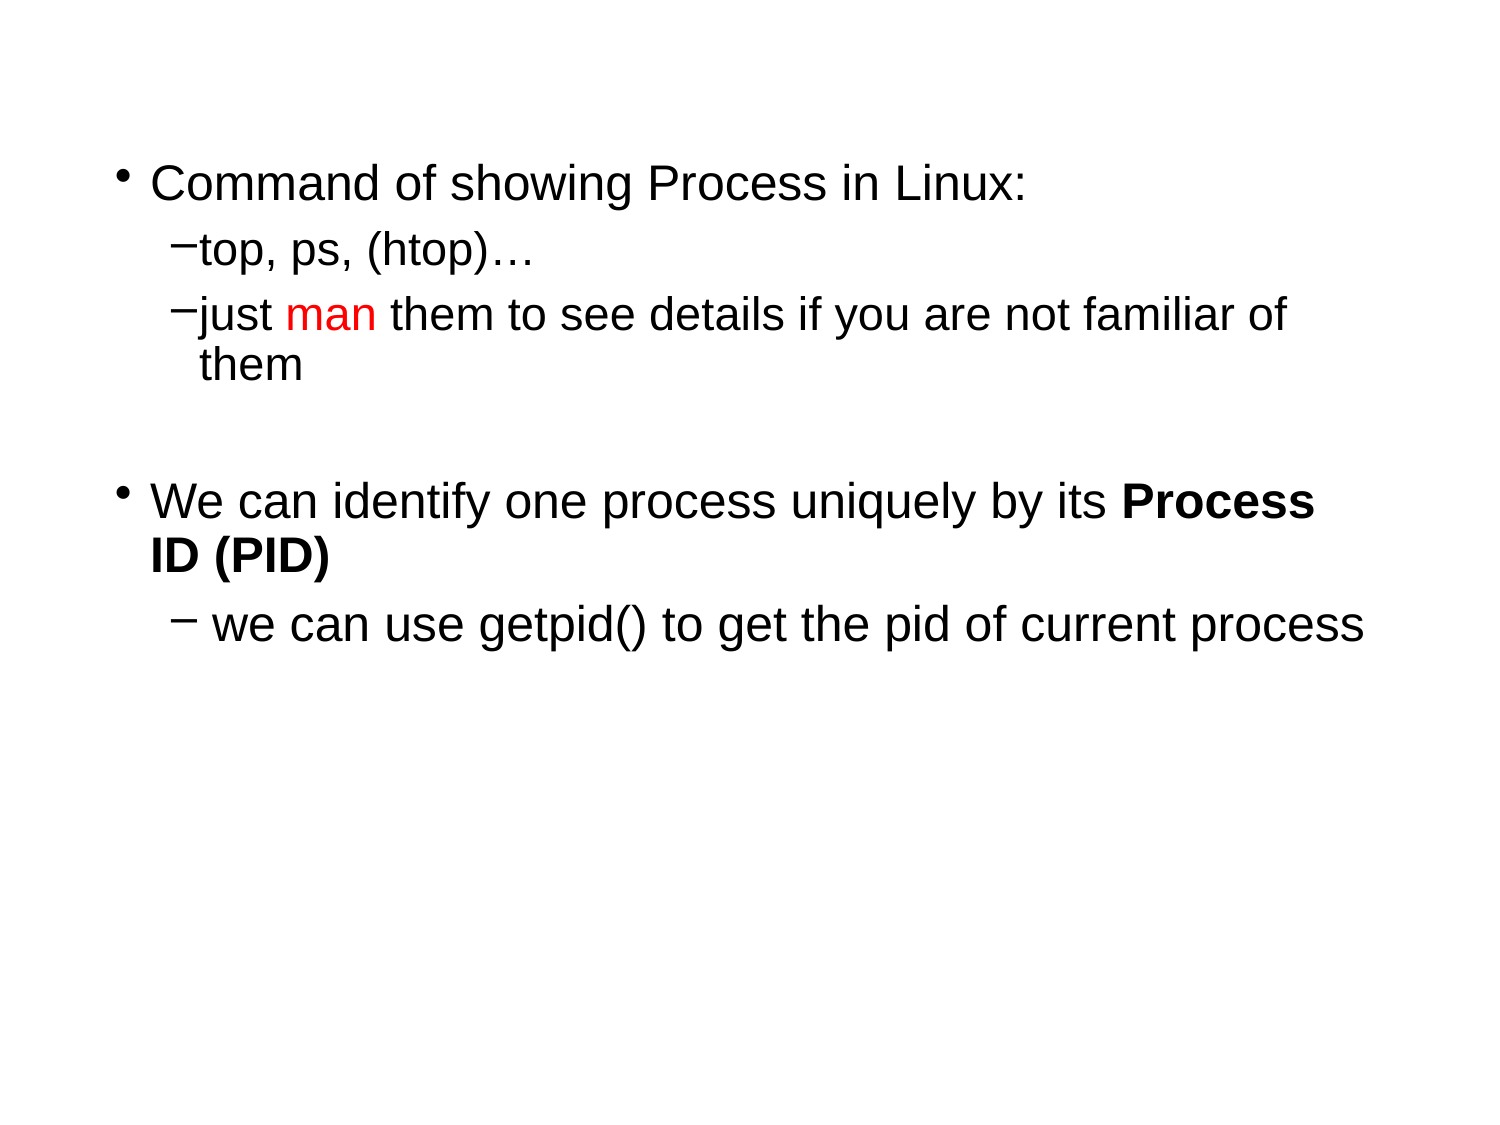

# Process Identification
Command of showing Process in Linux:
top, ps, (htop)…
just man them to see details if you are not familiar of them

We can identify one process uniquely by its Process ID (PID)
 we can use getpid() to get the pid of current process